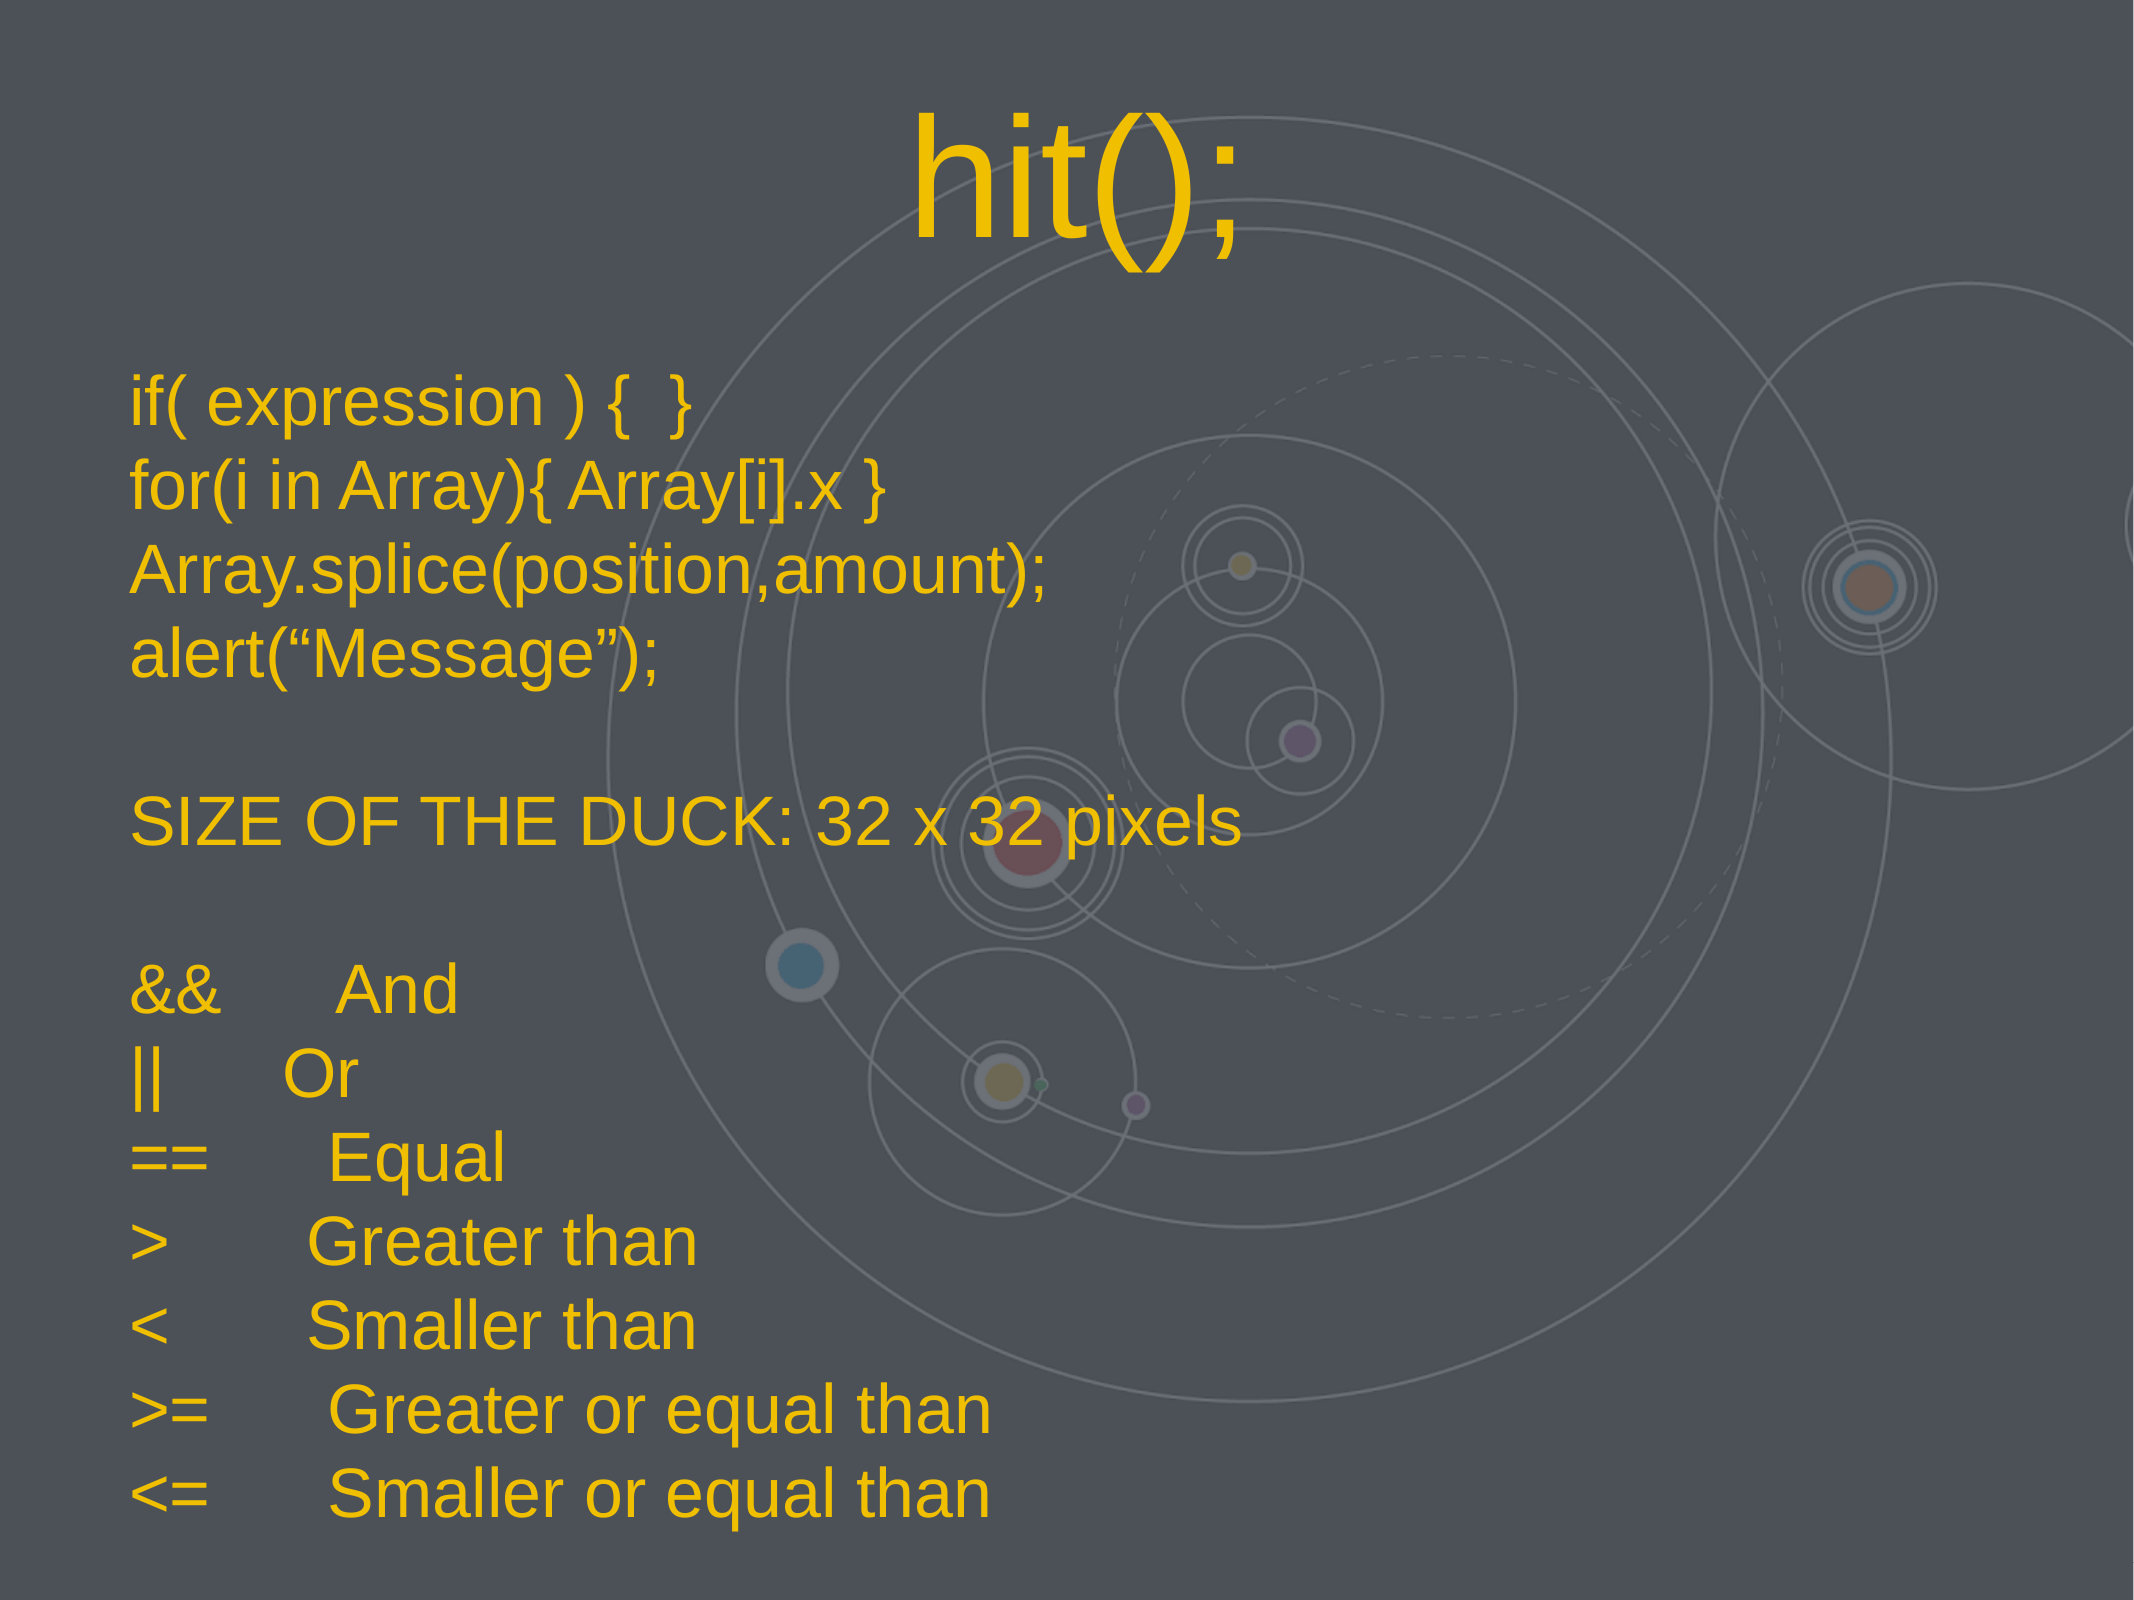

# hit();

if( expression ) {  }
for(i in Array){ Array[i].x }
Array.splice(position,amount);
alert(“Message”);

SIZE OF THE DUCK: 32 x 32 pixels

&&      And
||      Or
==      Equal
>       Greater than
<       Smaller than
>=      Greater or equal than
<=      Smaller or equal than